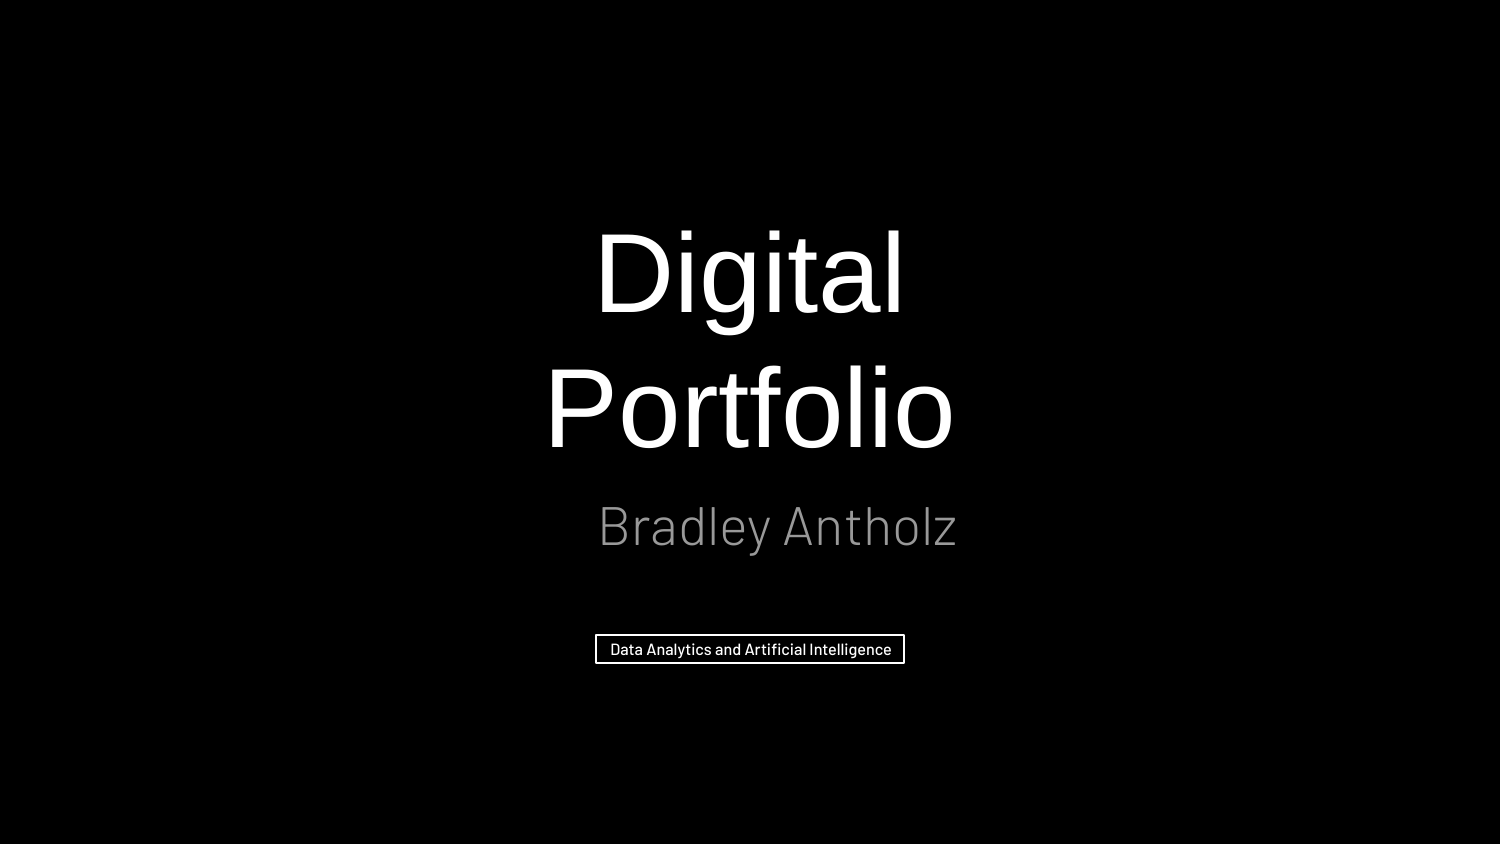

# Digital
Portfolio
Bradley Antholz
 Data Analytics and Artificial Intelligence